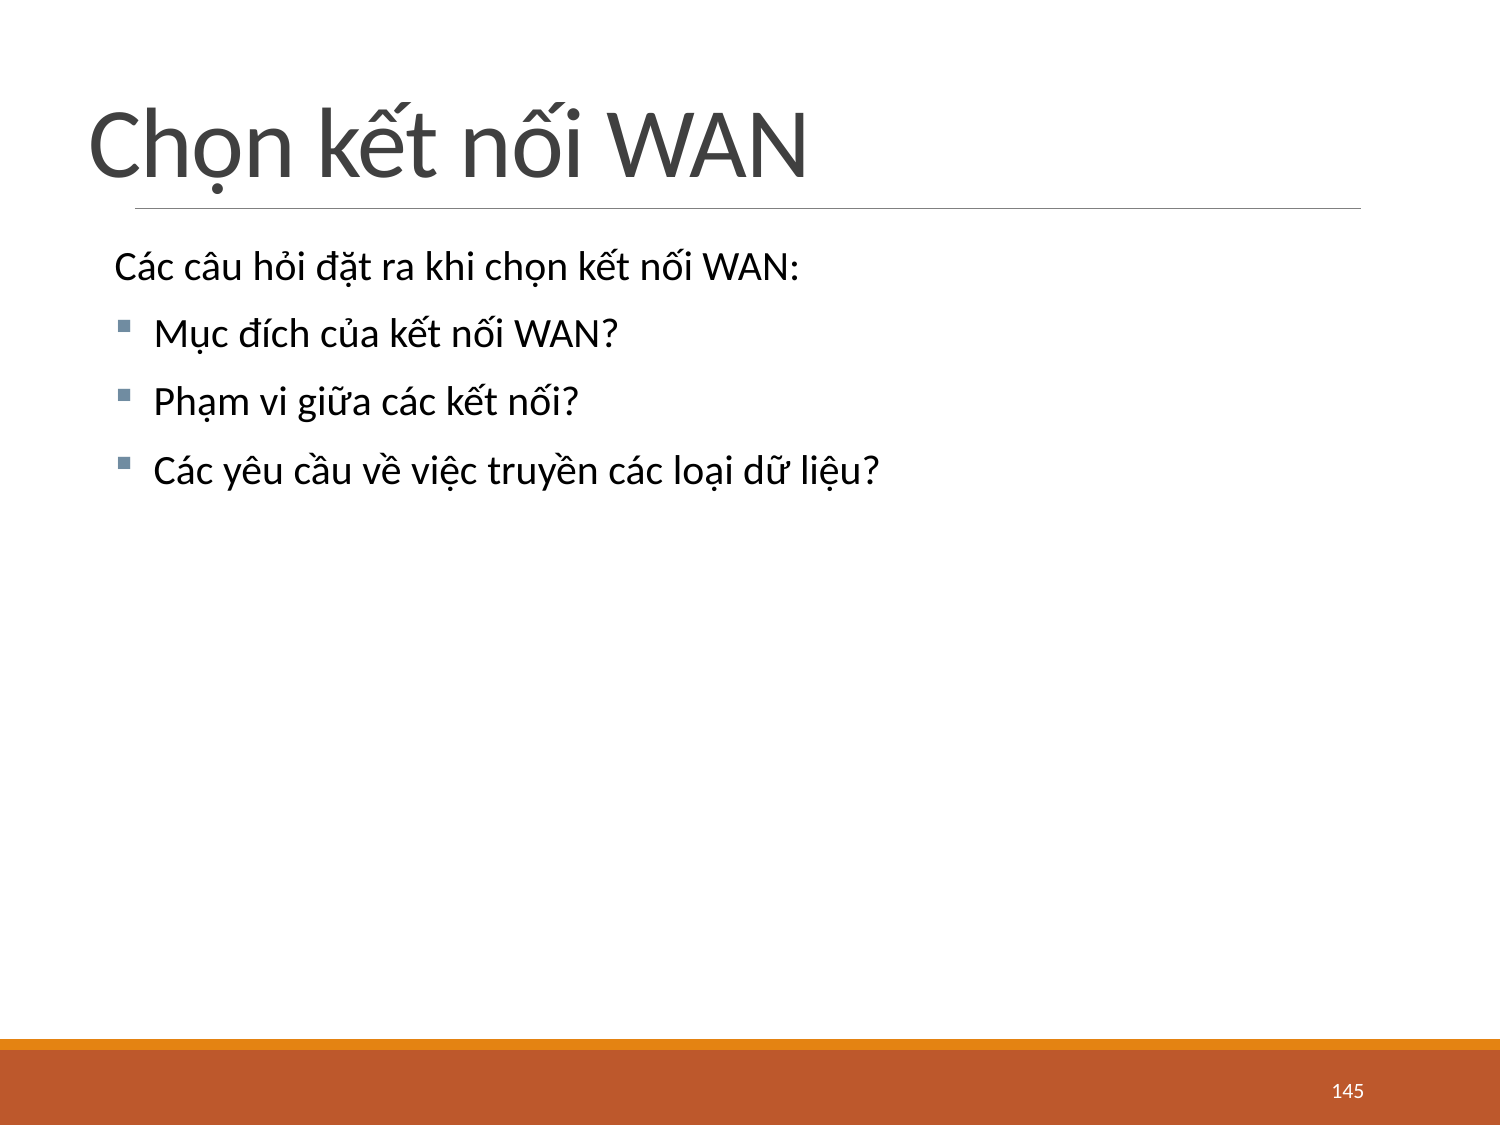

# Chọn kết nối WAN
Các câu hỏi đặt ra khi chọn kết nối WAN:
Mục đích của kết nối WAN?
Phạm vi giữa các kết nối?
Các yêu cầu về việc truyền các loại dữ liệu?

145